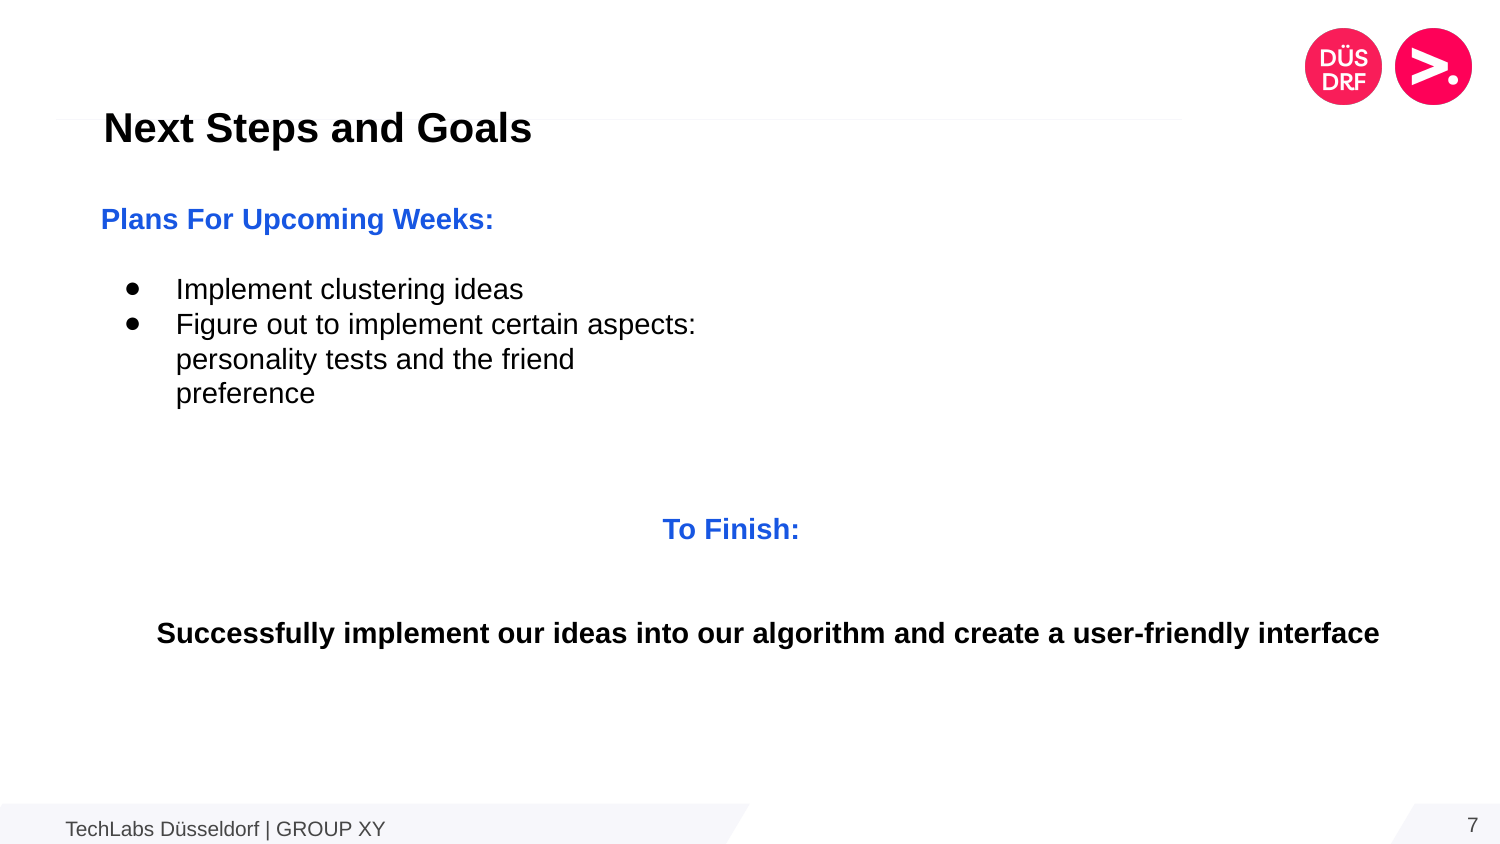

# Next Steps and Goals
Plans For Upcoming Weeks:

Implement clustering ideas
Figure out to implement certain aspects:
personality tests and the friend preference
To Finish:

Successfully implement our ideas into our algorithm and create a user-friendly interface
7